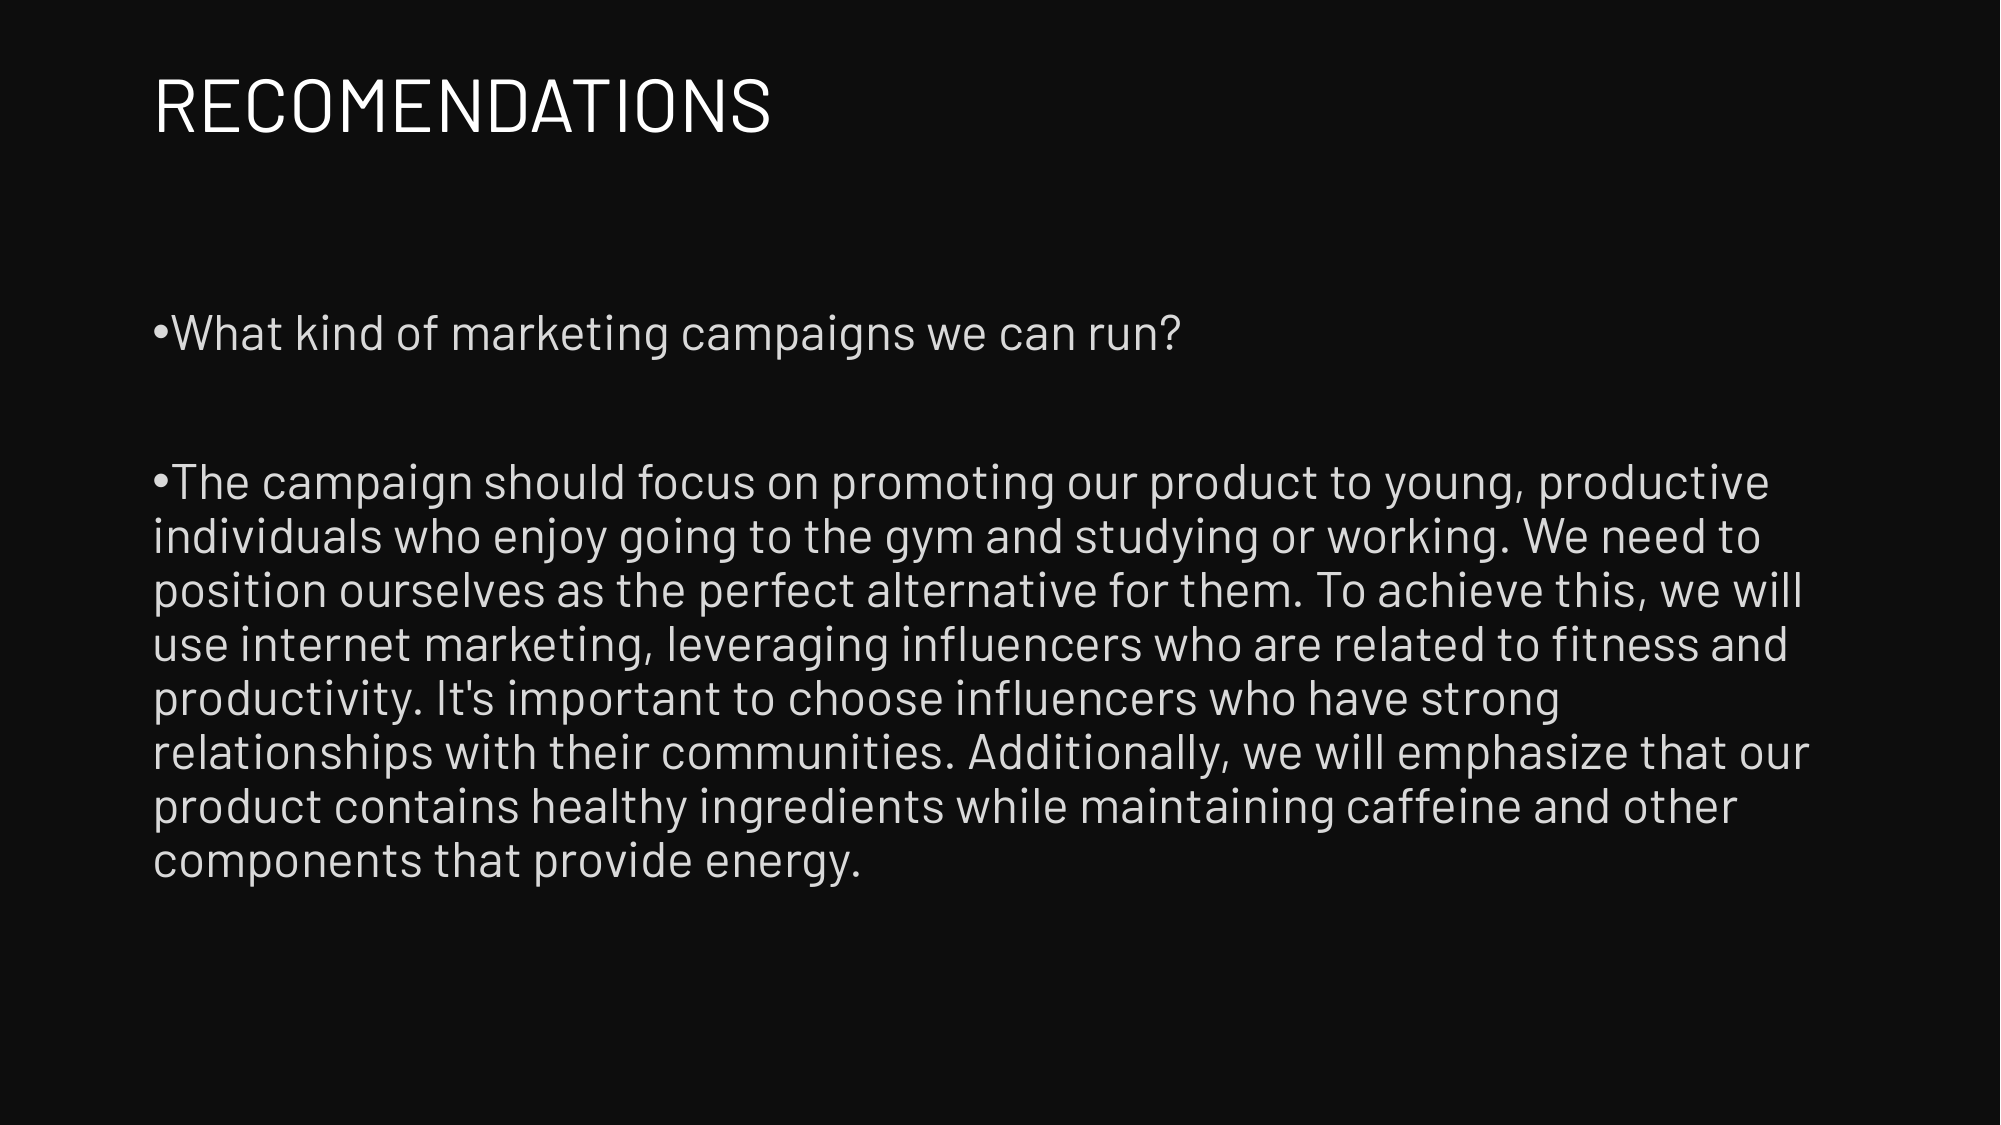

# RECOMENDATIONS
What kind of marketing campaigns we can run?

The campaign should focus on promoting our product to young, productive individuals who enjoy going to the gym and studying or working. We need to position ourselves as the perfect alternative for them. To achieve this, we will use internet marketing, leveraging influencers who are related to fitness and productivity. It's important to choose influencers who have strong relationships with their communities. Additionally, we will emphasize that our product contains healthy ingredients while maintaining caffeine and other components that provide energy.